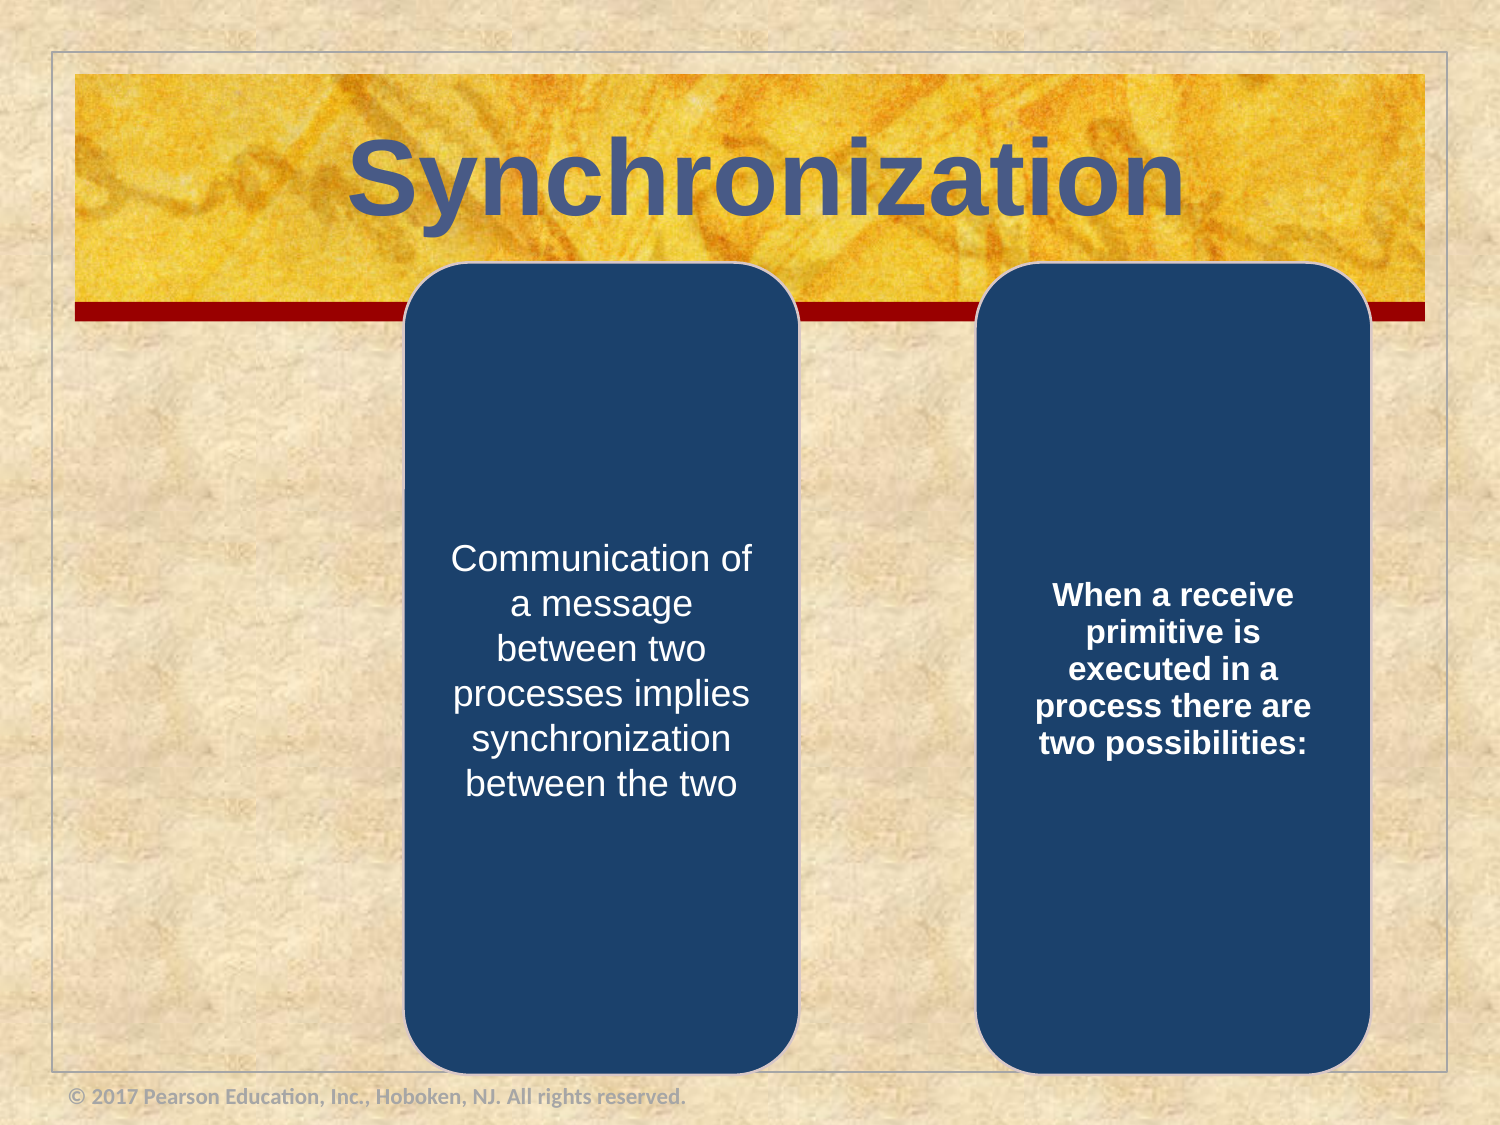

# Synchronization
Communication of a message between two processes implies synchronization between the two
When a receive primitive is executed in a process there are two possibilities:
© 2017 Pearson Education, Inc., Hoboken, NJ. All rights reserved.